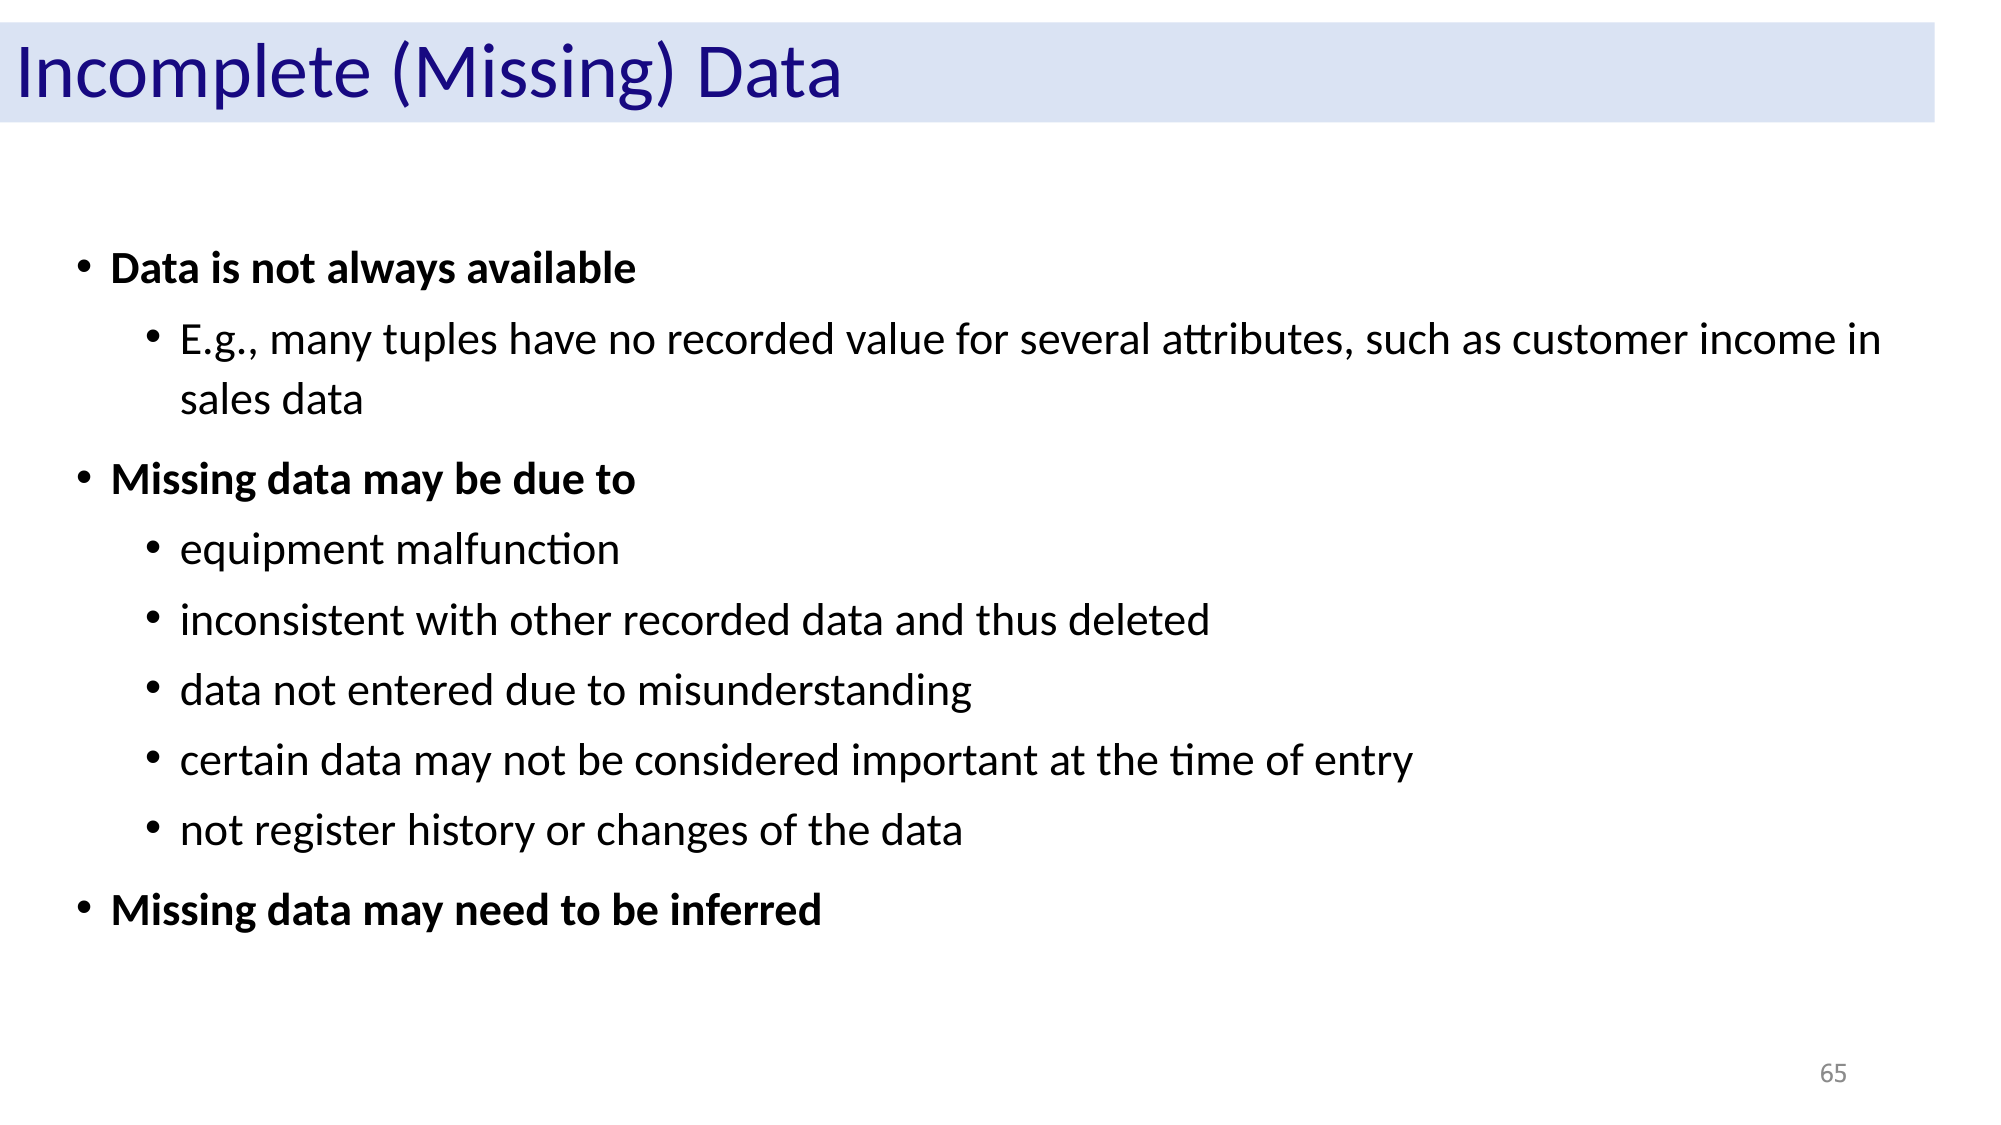

# Incomplete (Missing) Data
Data is not always available
E.g., many tuples have no recorded value for several attributes, such as customer income in sales data
Missing data may be due to
equipment malfunction
inconsistent with other recorded data and thus deleted
data not entered due to misunderstanding
certain data may not be considered important at the time of entry
not register history or changes of the data
Missing data may need to be inferred
65